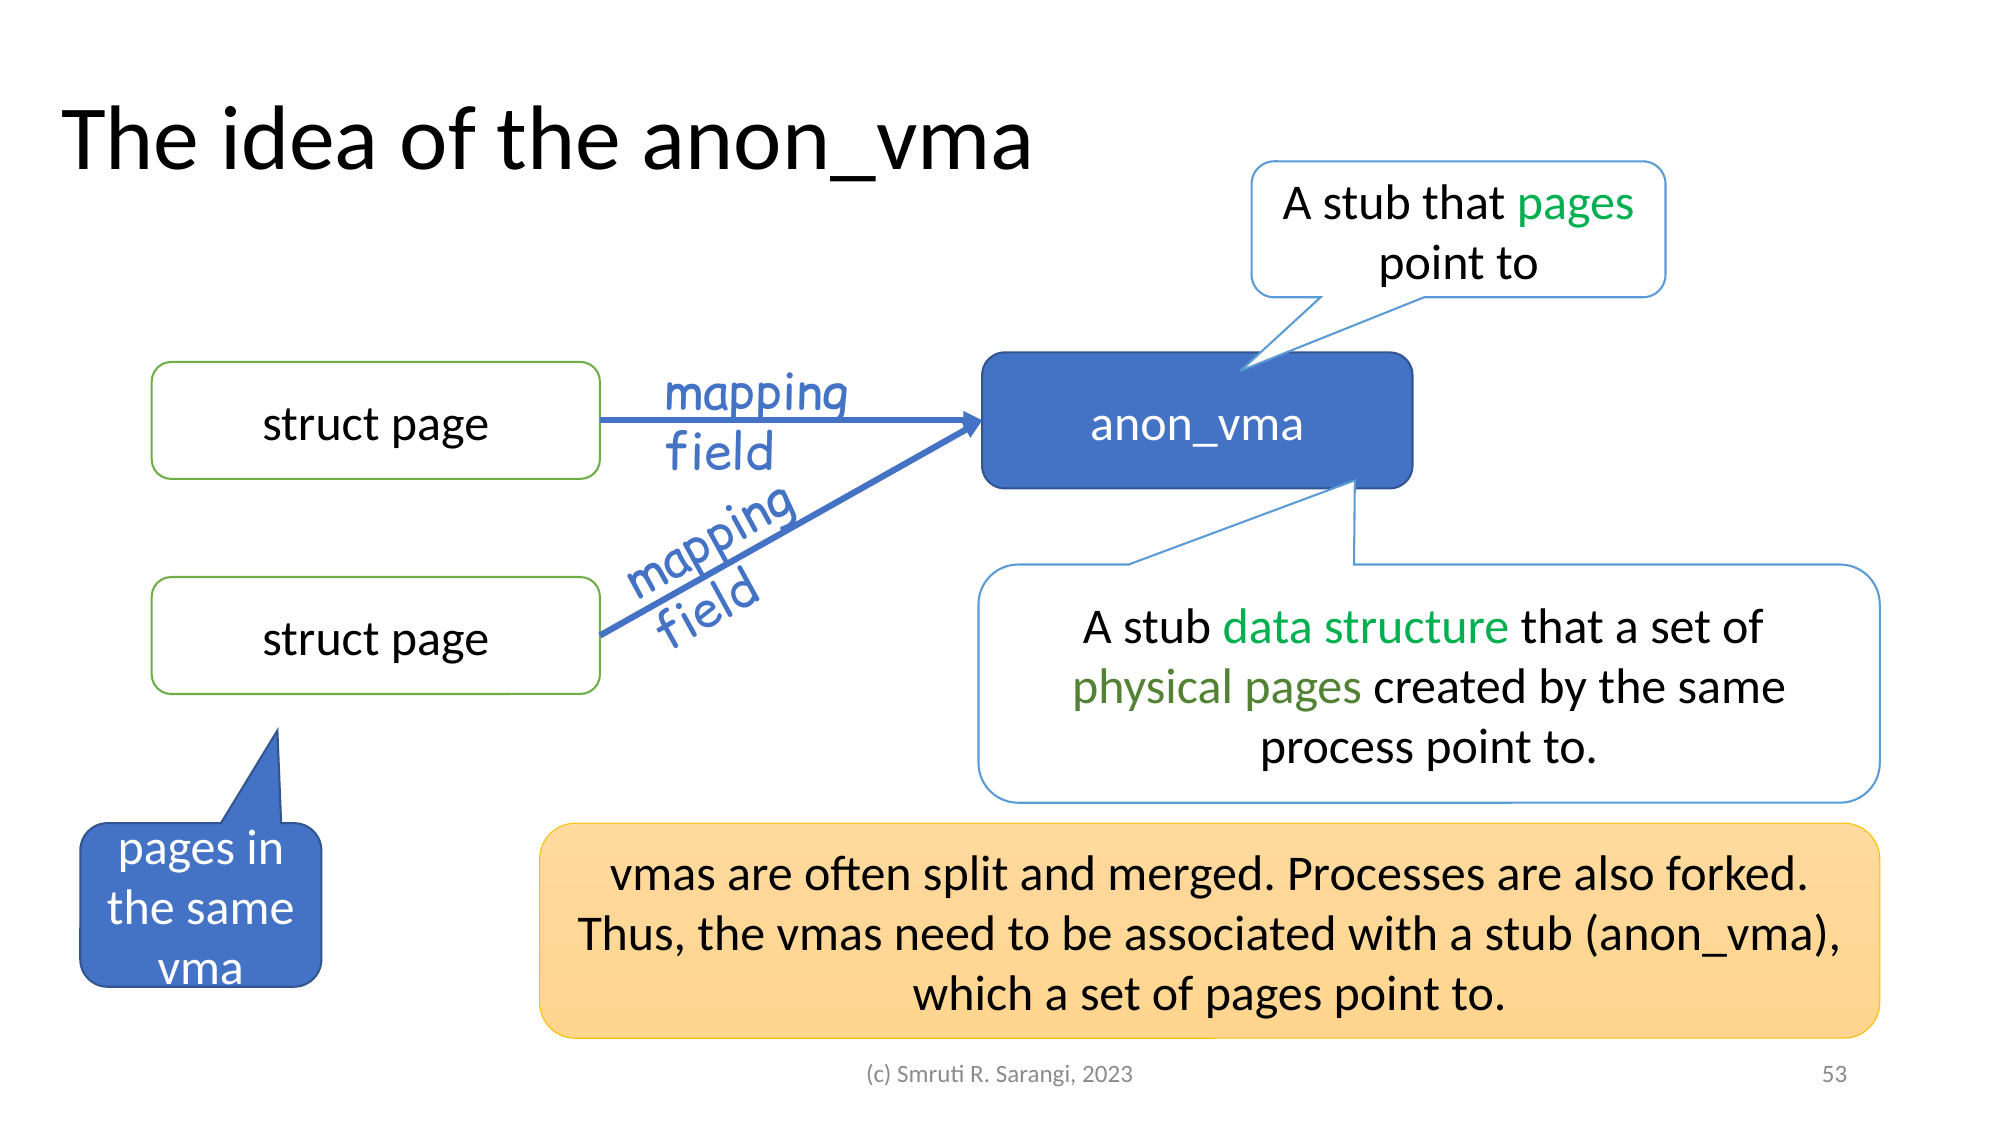

# The idea of the anon_vma
A stub that pages point to
mapping field
anon_vma
struct page
mapping field
A stub data structure that a set of  physical pages created by the same process point to.
struct page
pages in the same vma
vmas are often split and merged. Processes are also forked. Thus, the vmas need to be associated with a stub (anon_vma), which a set of pages point to.
(c) Smruti R. Sarangi, 2023
53